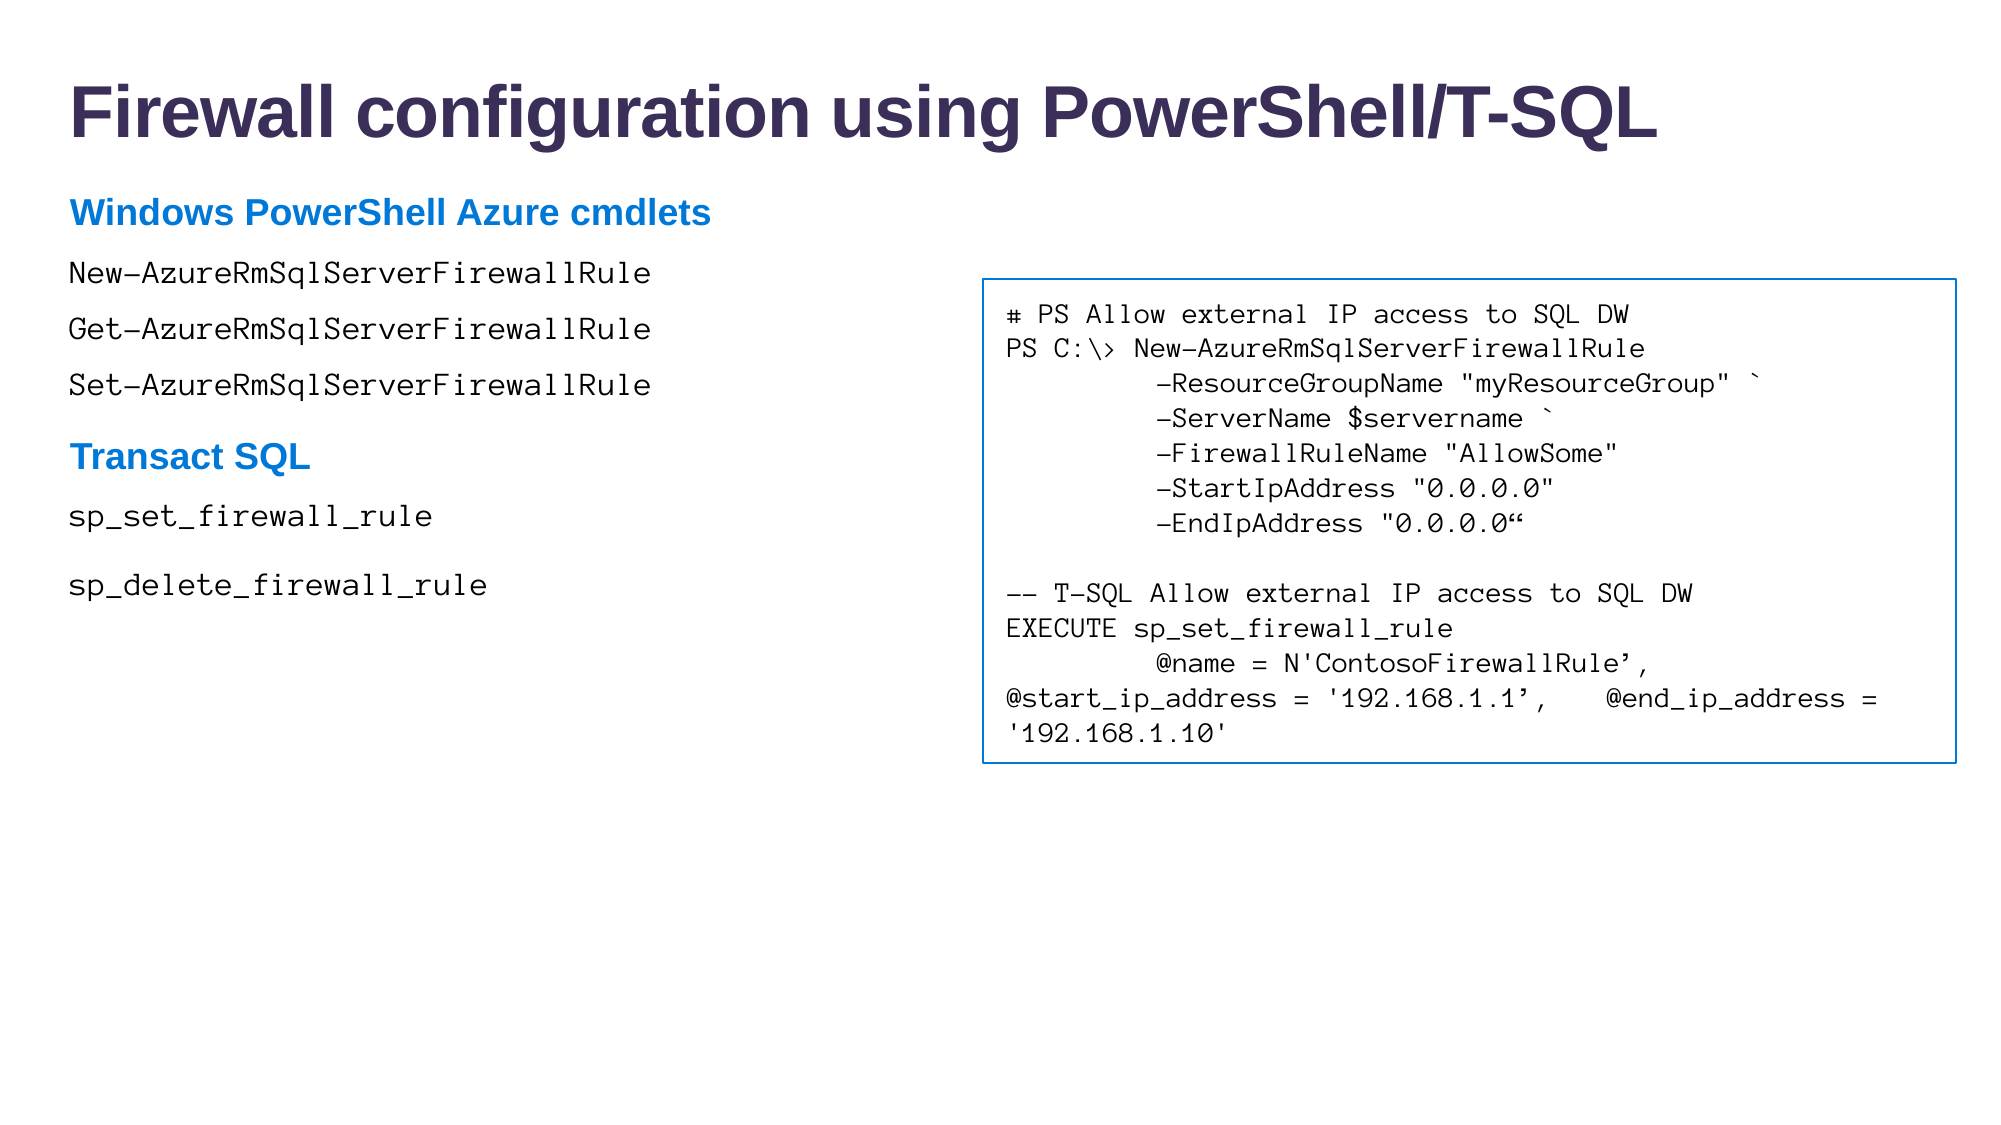

# Firewall configuration using PowerShell/T-SQL
Windows PowerShell Azure cmdlets
New-AzureRmSqlServerFirewallRule
Get-AzureRmSqlServerFirewallRule
Set-AzureRmSqlServerFirewallRule
Transact SQL
sp_set_firewall_rule
sp_delete_firewall_rule
# PS Allow external IP access to SQL DW
PS C:\> New-AzureRmSqlServerFirewallRule
	-ResourceGroupName "myResourceGroup" `
	-ServerName $servername `
	-FirewallRuleName "AllowSome"
	-StartIpAddress "0.0.0.0"
	-EndIpAddress "0.0.0.0“

-- T-SQL Allow external IP access to SQL DW
EXECUTE sp_set_firewall_rule
	@name = N'ContosoFirewallRule’, 	@start_ip_address = '192.168.1.1’, 	@end_ip_address = '192.168.1.10'